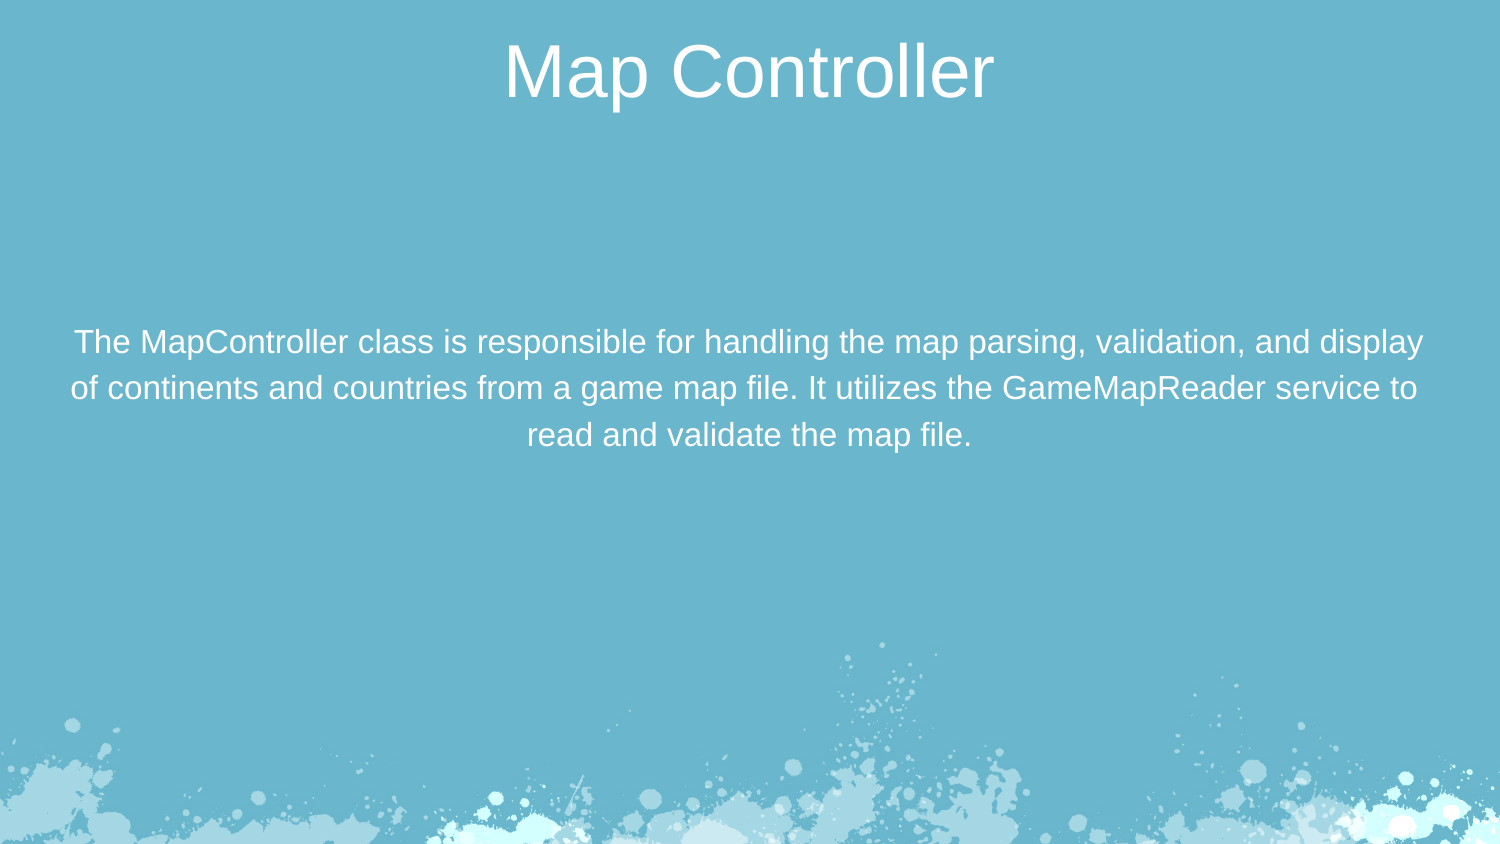

Map Controller
The MapController class is responsible for handling the map parsing, validation, and display
of continents and countries from a game map file. It utilizes the GameMapReader service to
read and validate the map file.